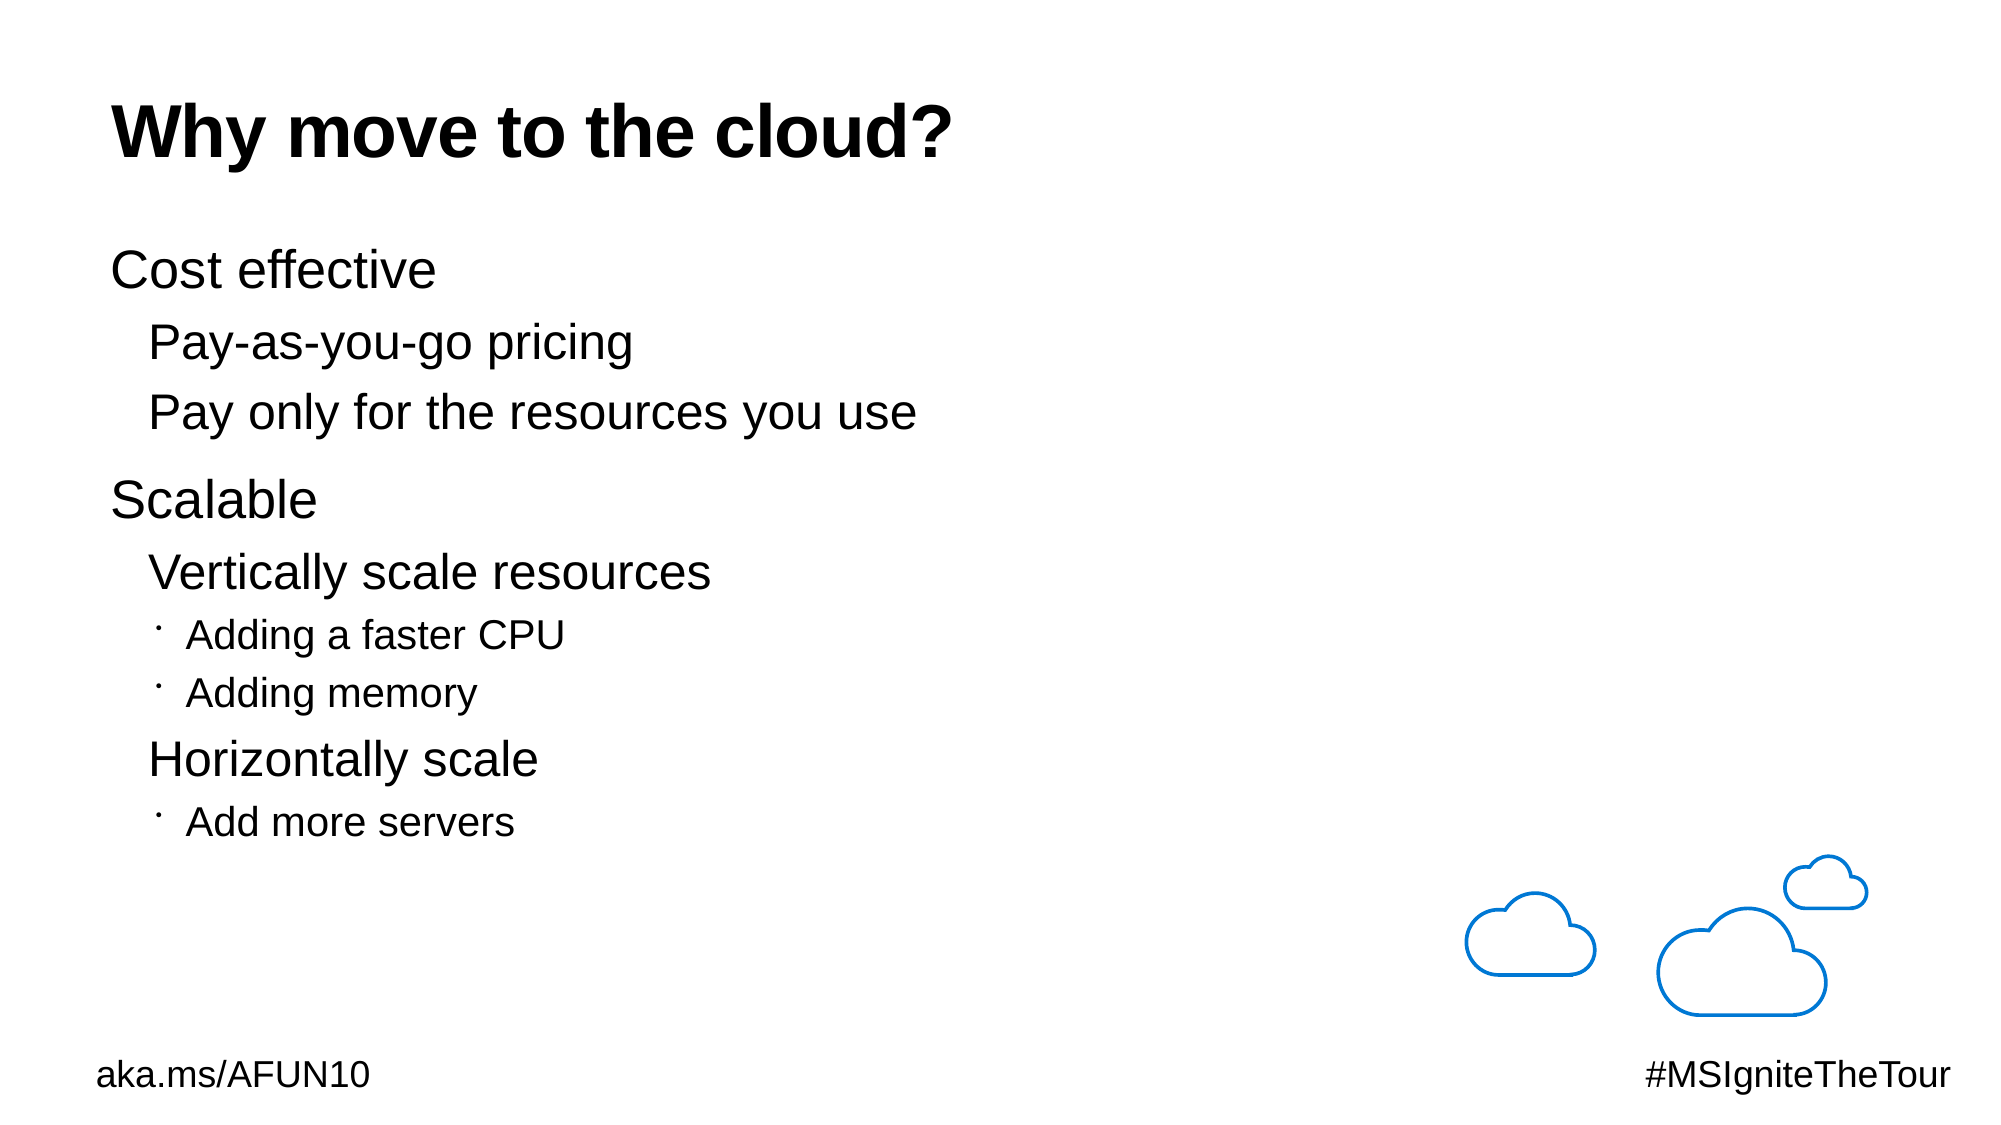

Why move to the cloud?
Cost effective
Pay-as-you-go pricing
Pay only for the resources you use
Scalable
Vertically scale resources
Adding a faster CPU
Adding memory
Horizontally scale
Add more servers